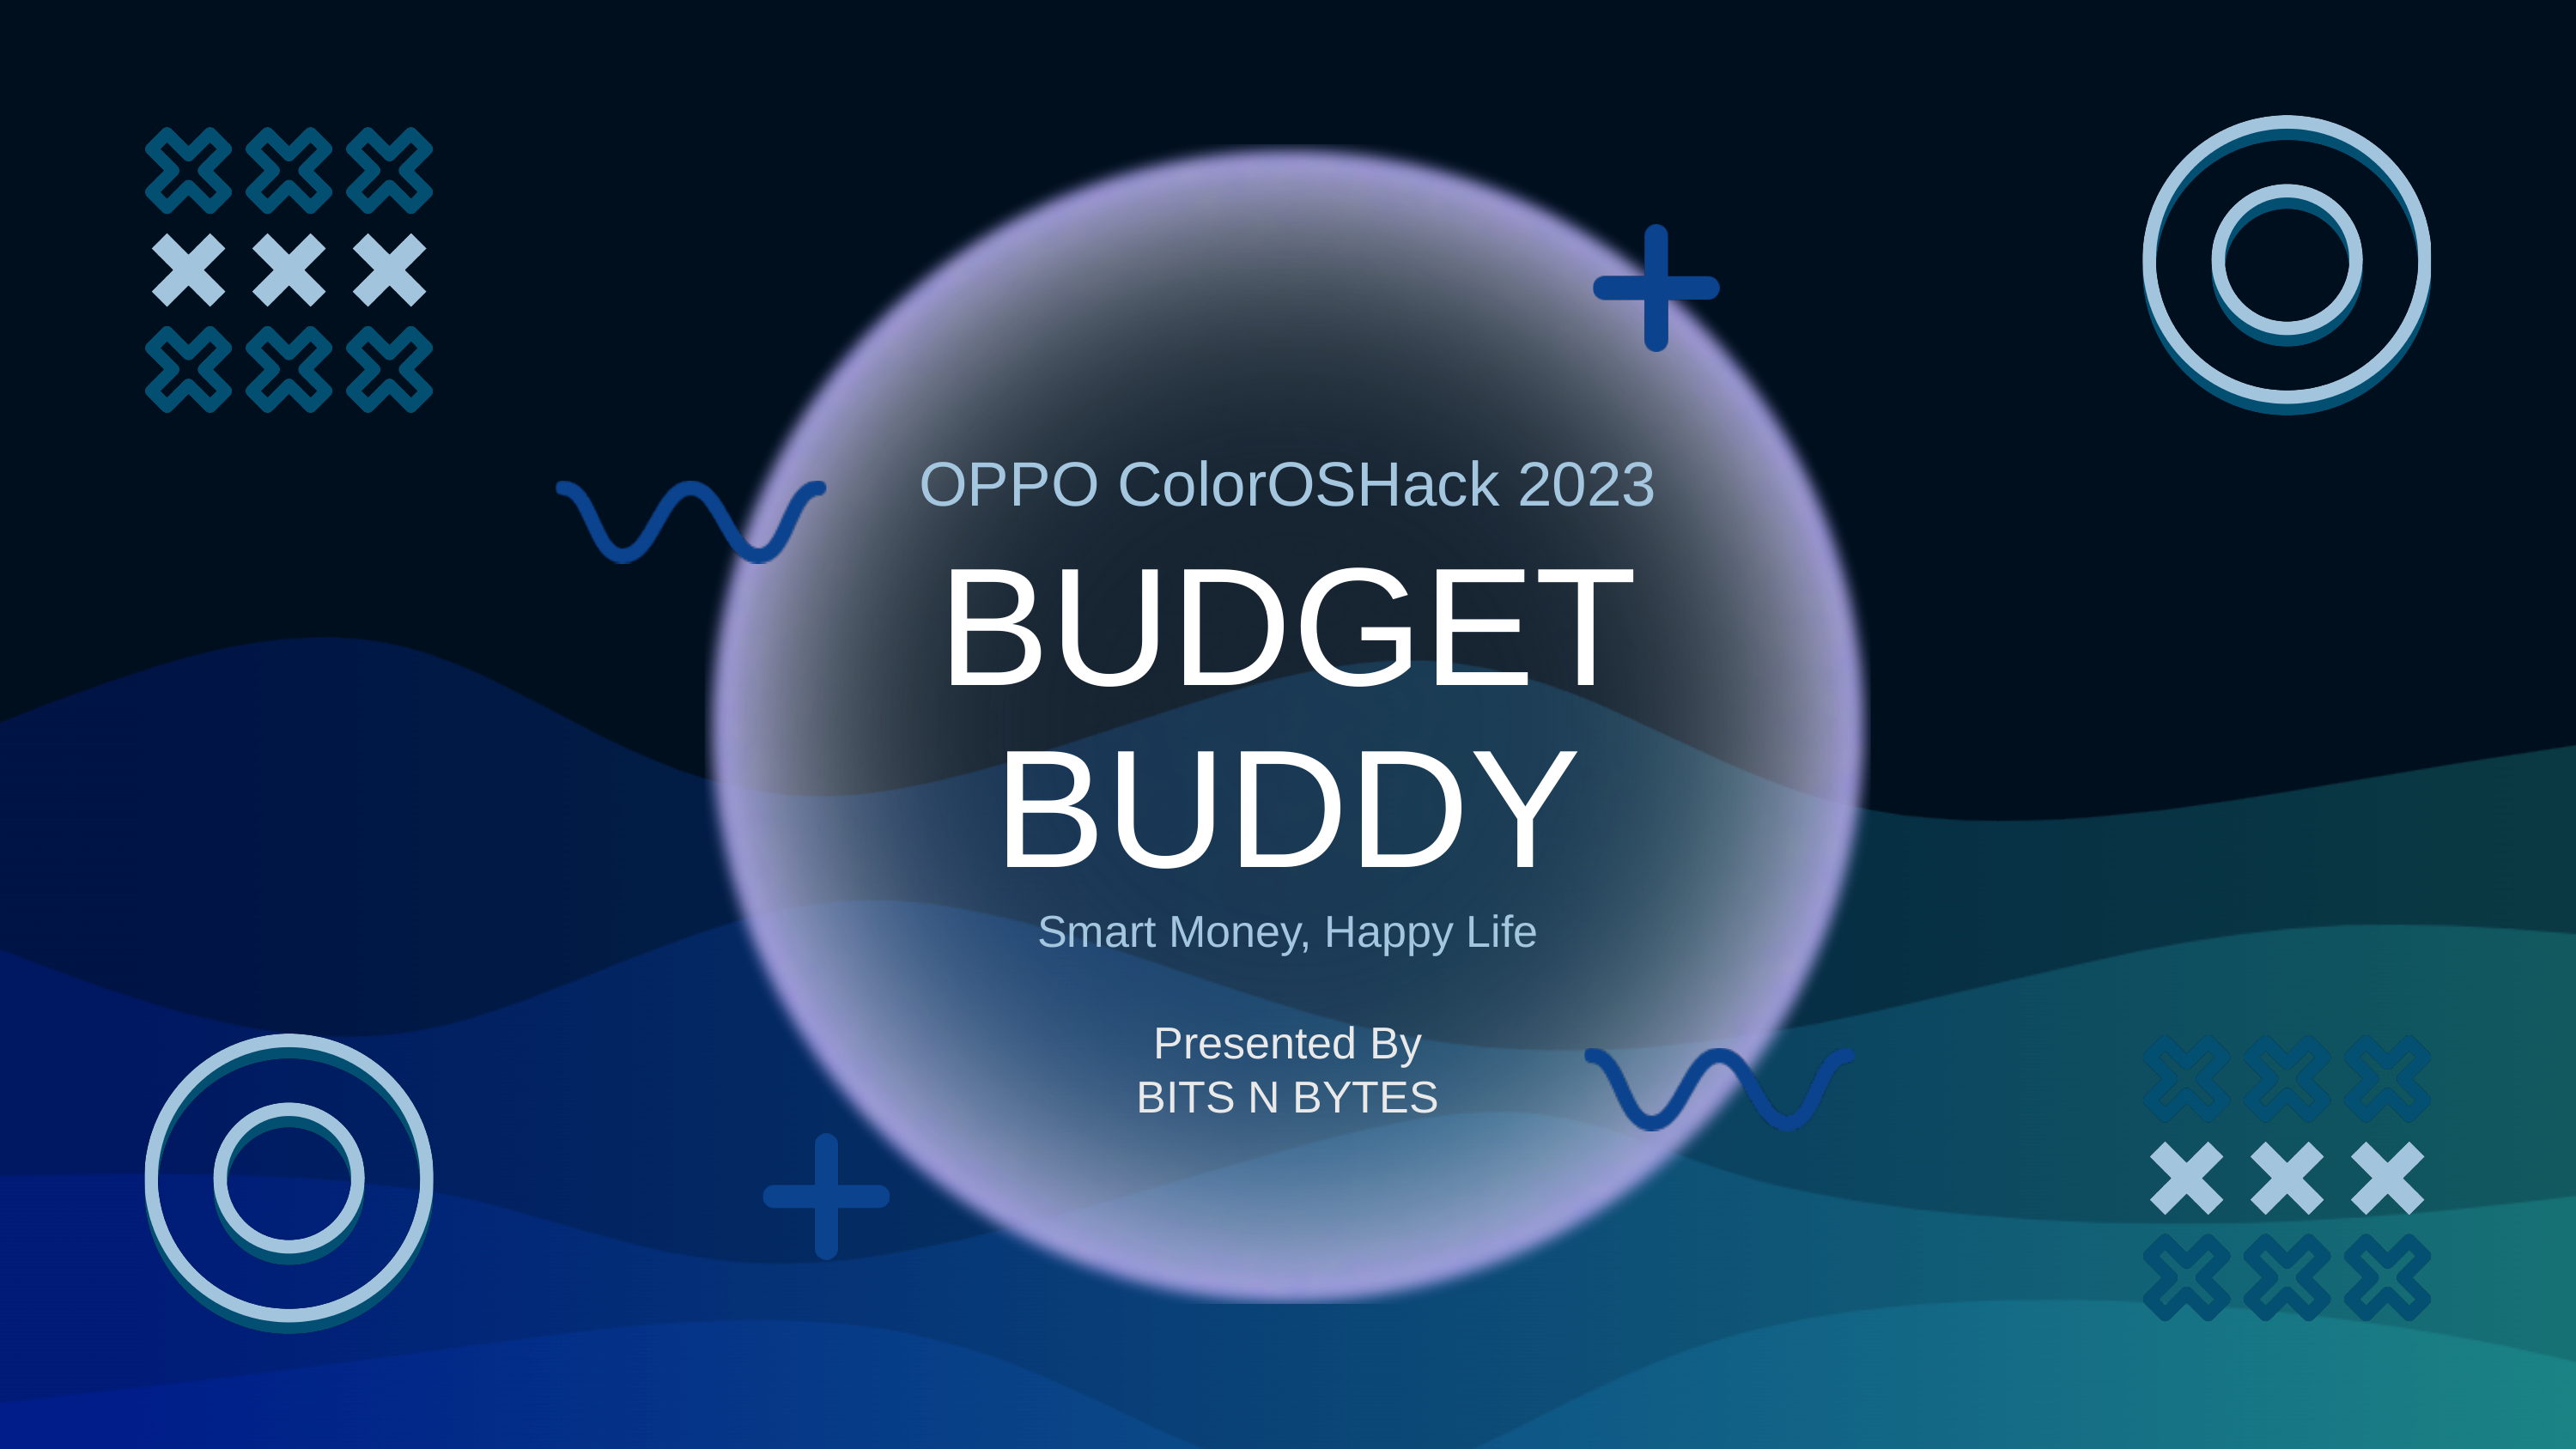

OPPO ColorOSHack 2023

BUDGET
BUDDY

Smart Money, Happy Life
Presented By
BITS N BYTES